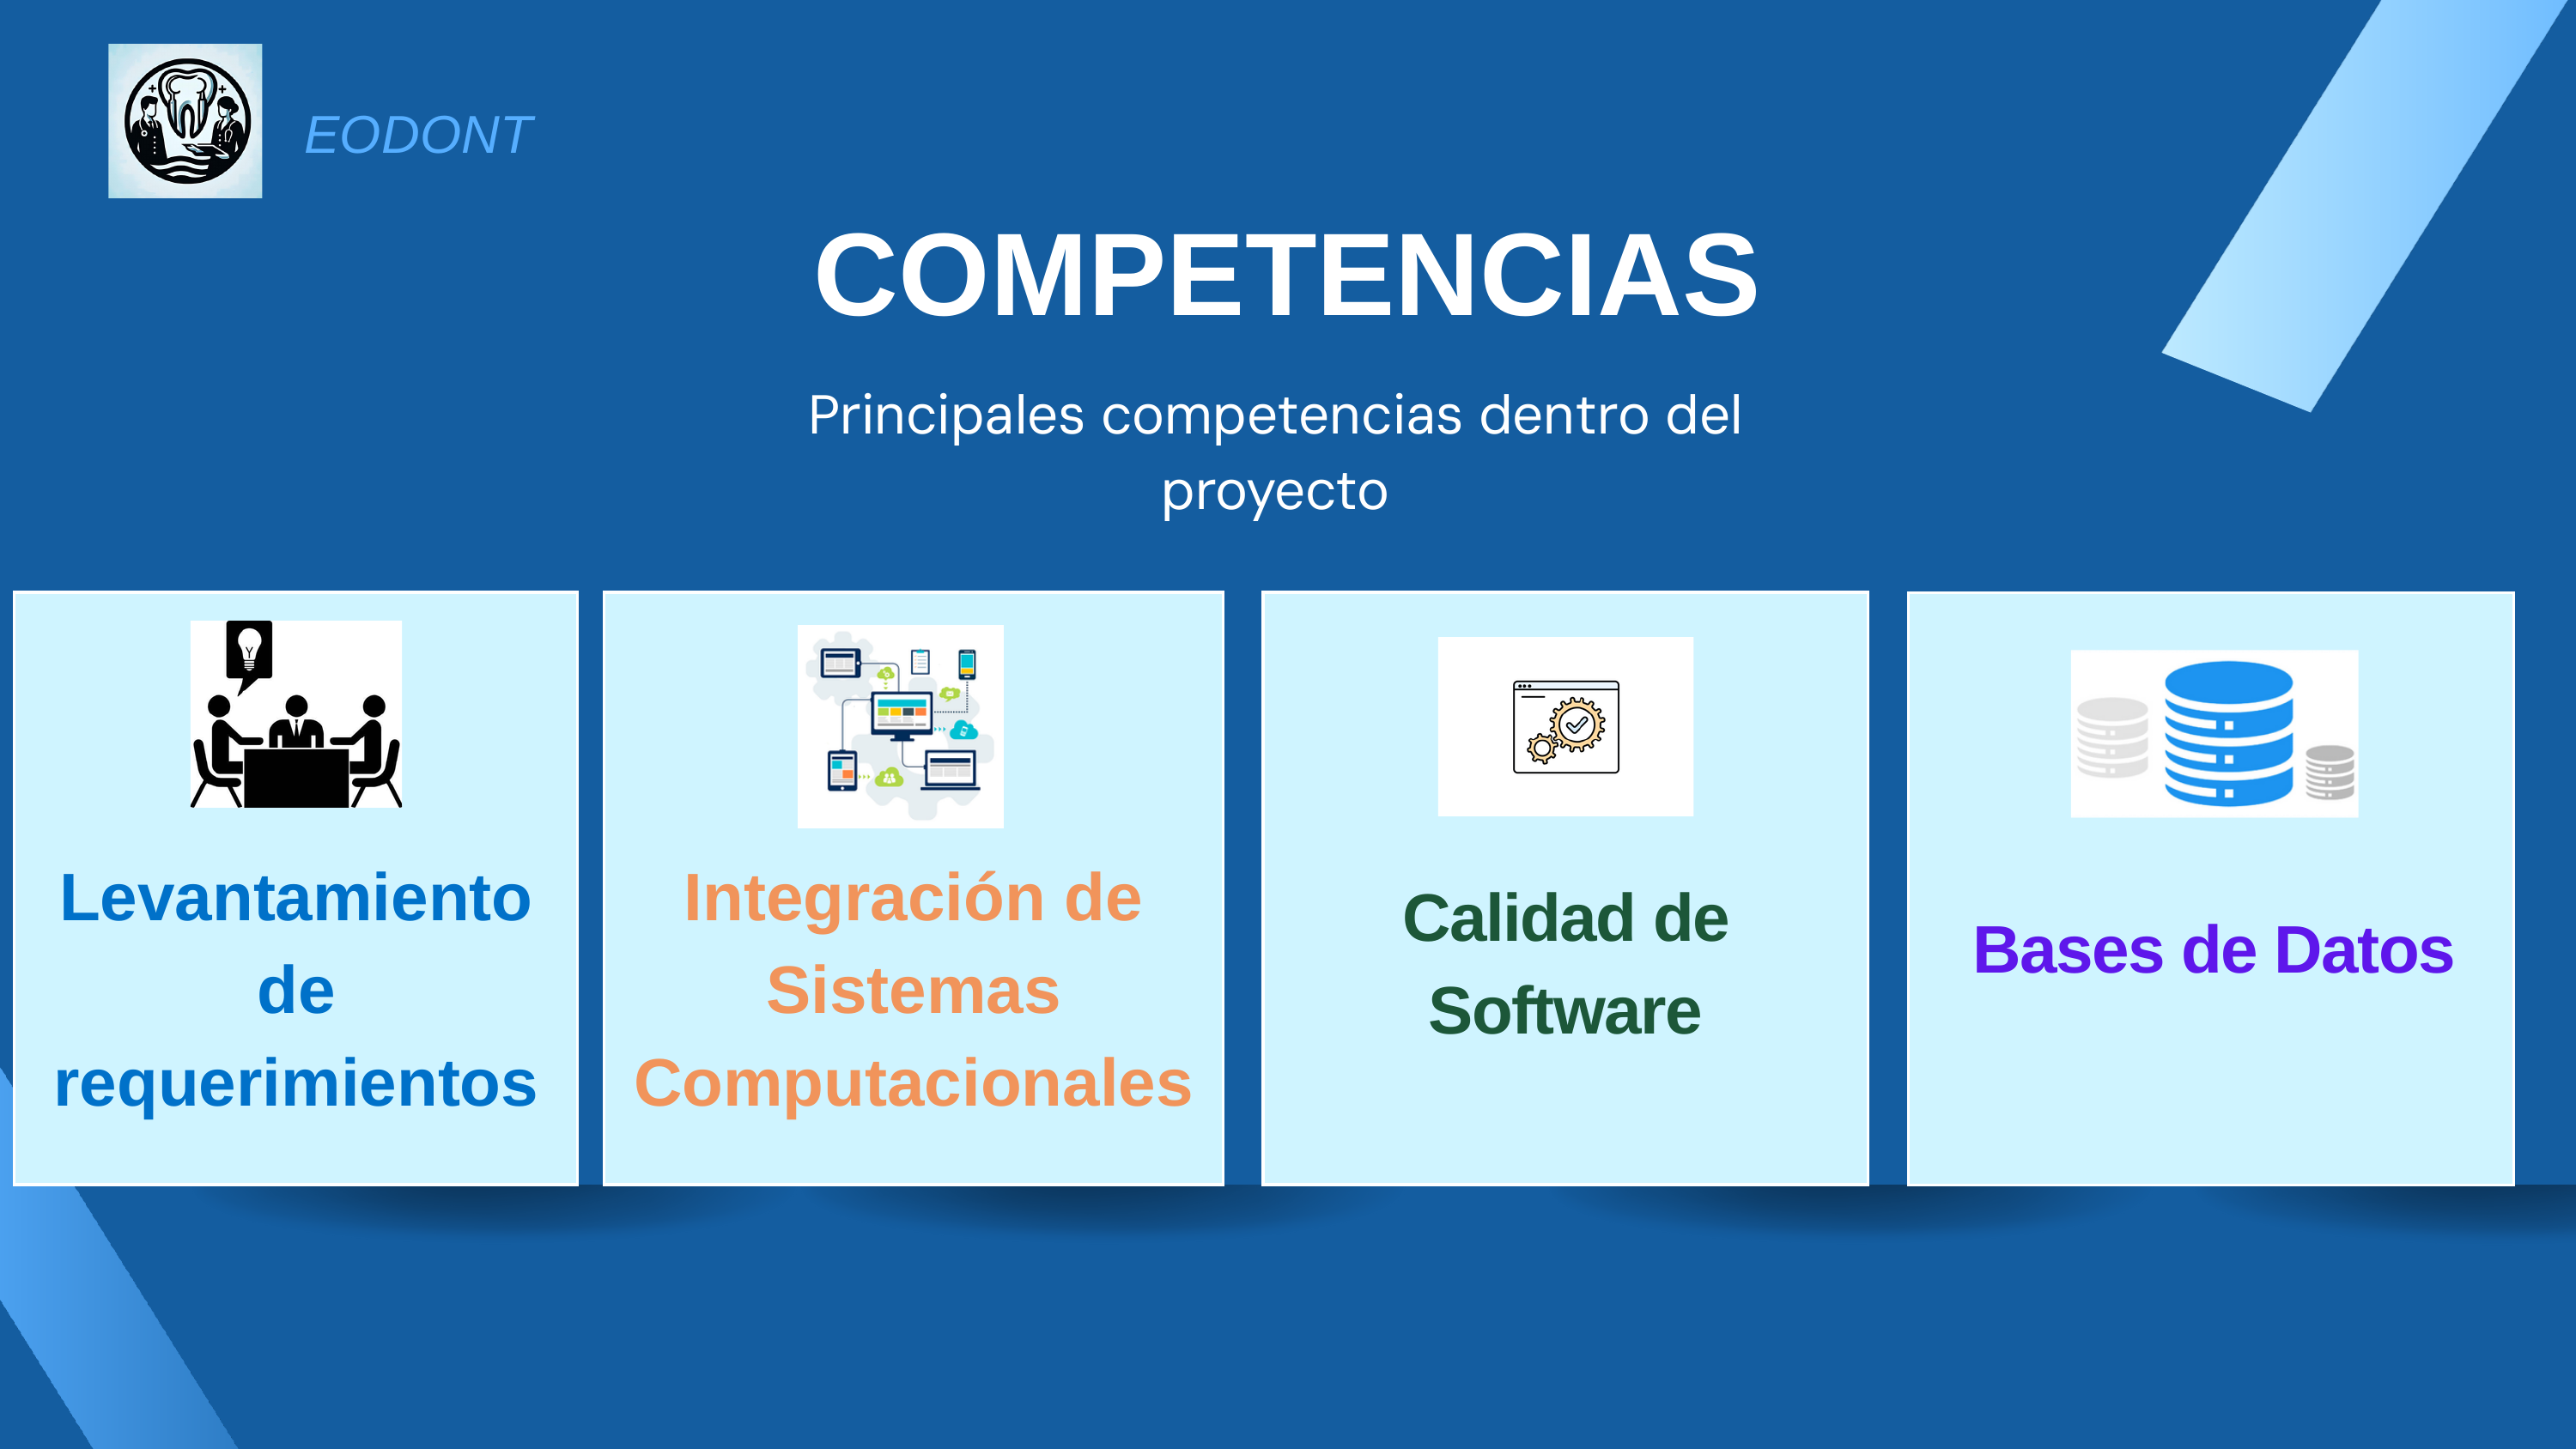

EODONT
COMPETENCIAS
Principales competencias dentro del proyecto

Levantamiento de requerimientos
Integración de Sistemas Computacionales
Calidad de Software
Bases de Datos